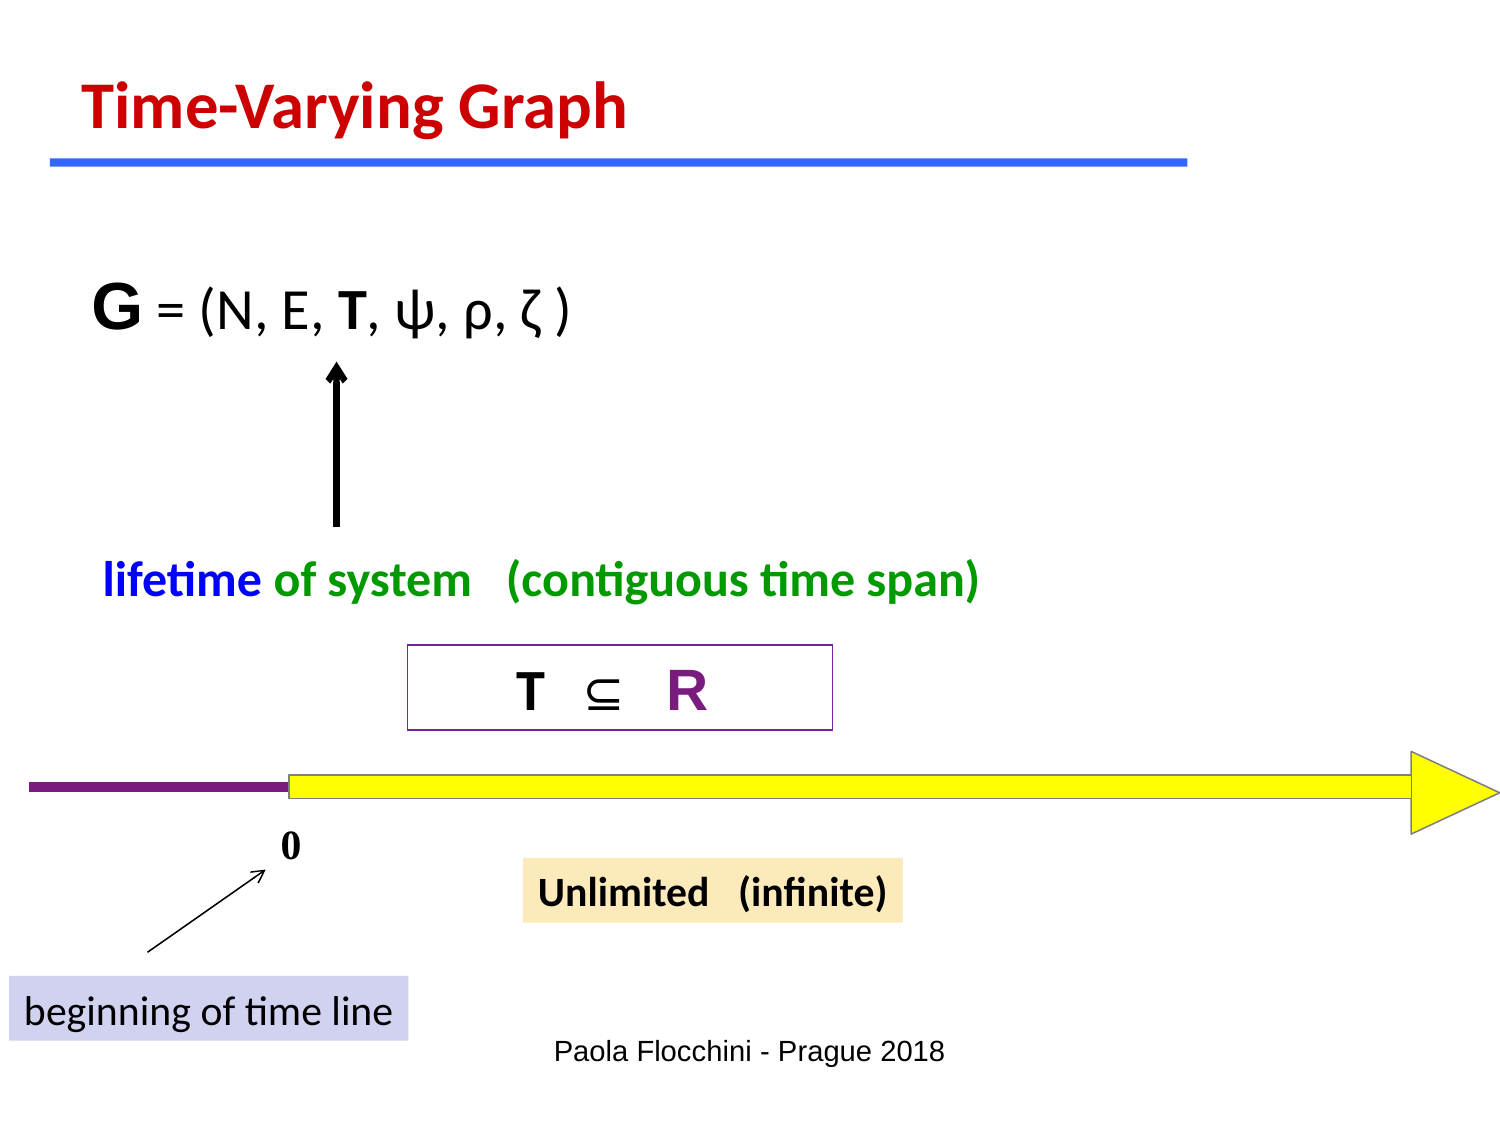

Time-Varying Graph

G = (N, E, T, ψ, ρ, ζ )
 lifetime of system   (contiguous time span)
               R
 T   ⊆

0
Unlimited   (infinite)
beginning of time line
Paola Flocchini - Prague 2018